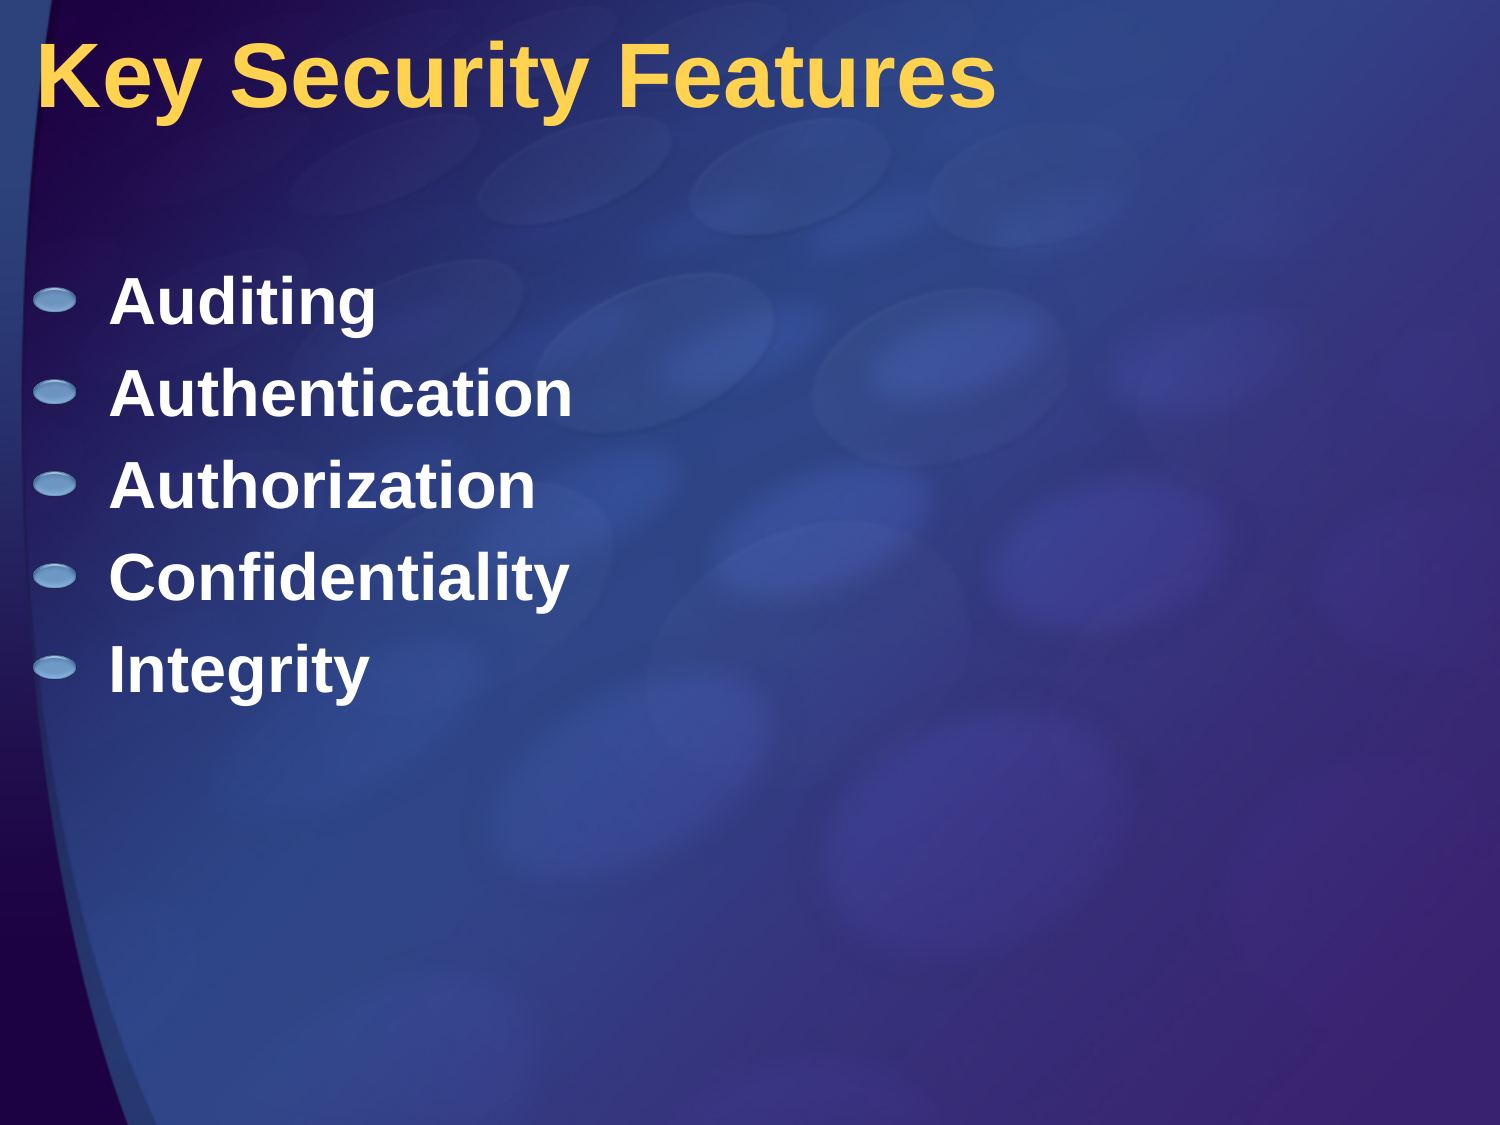

# Key Security Features
Auditing
Authentication
Authorization
Confidentiality
Integrity